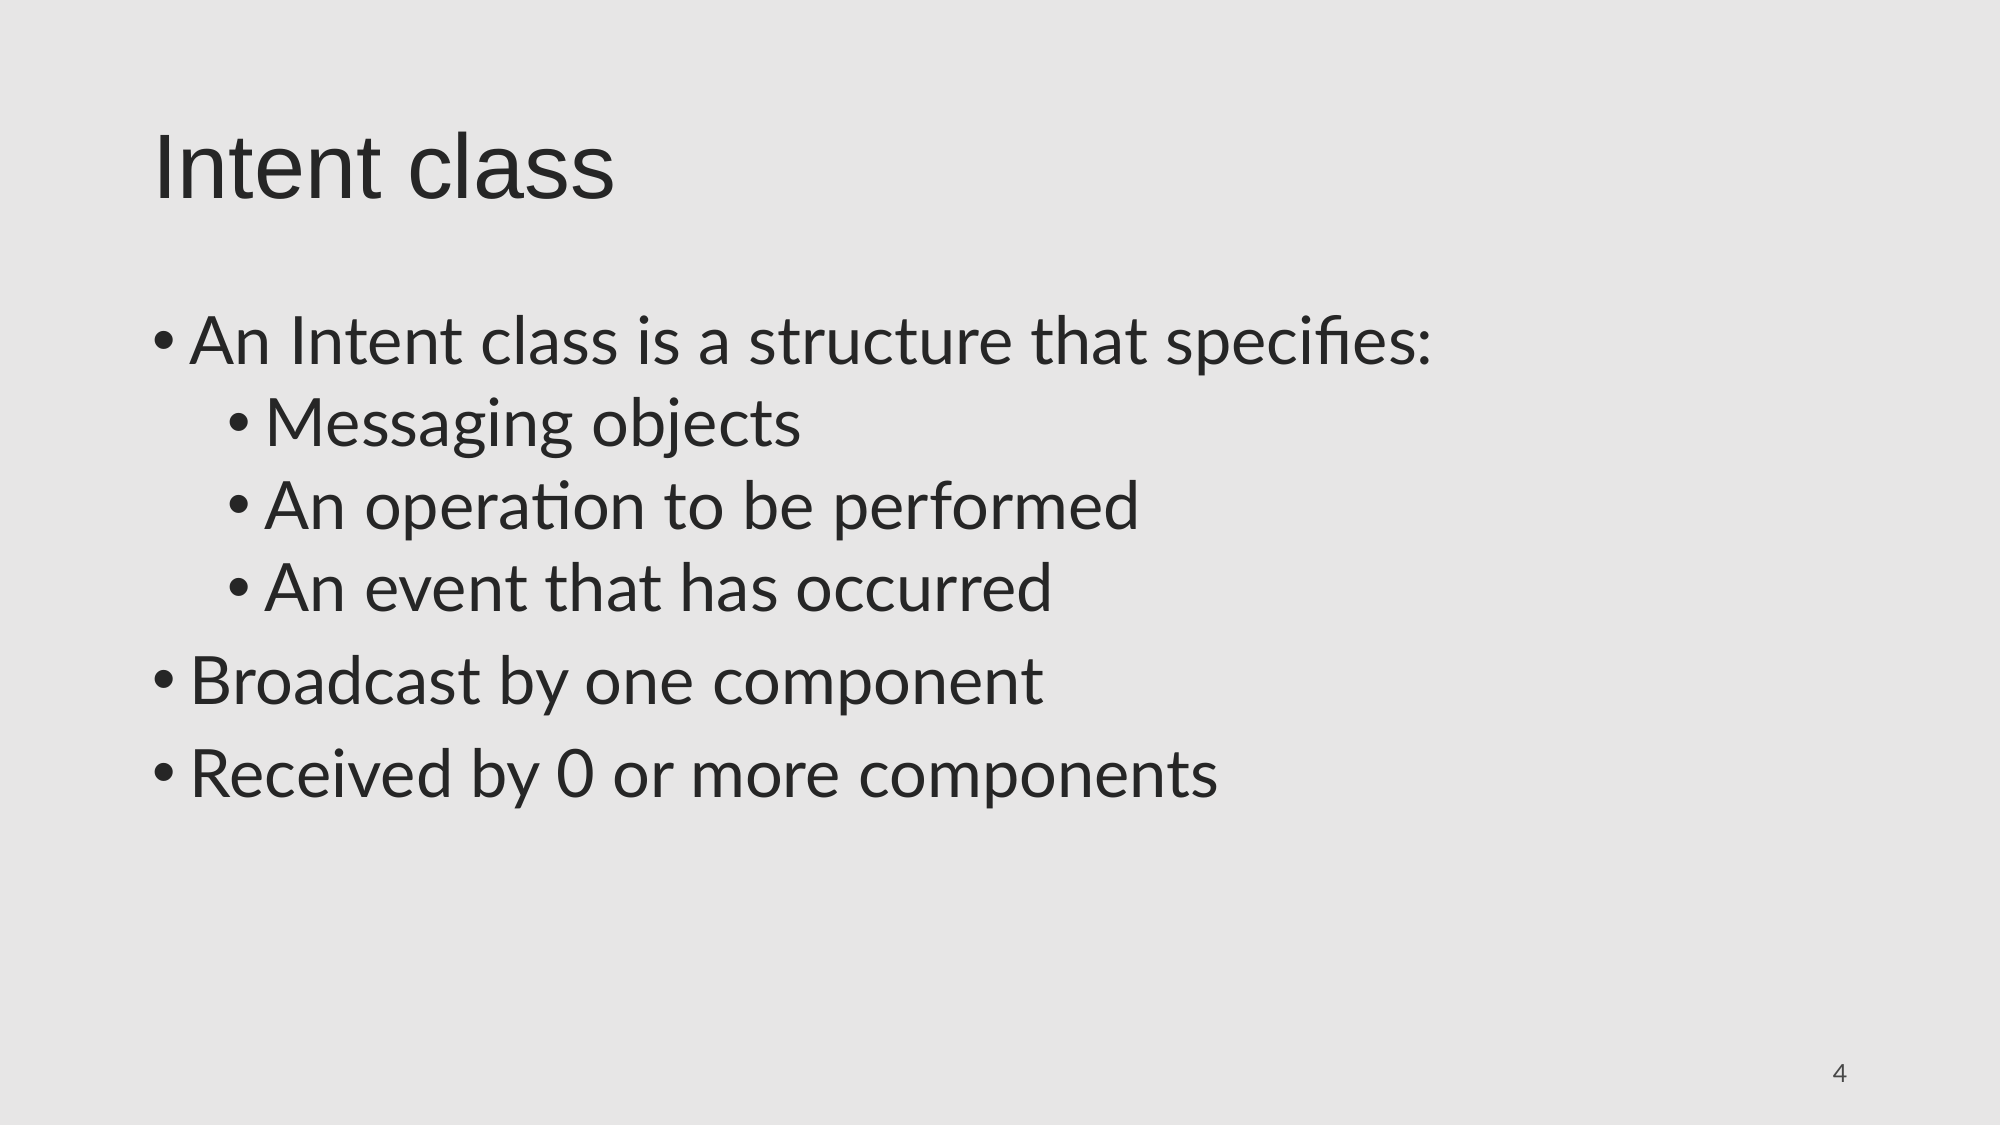

# Intent class
An Intent class is a structure that specifies:
Messaging objects
An operation to be performed
An event that has occurred
Broadcast by one component
Received by 0 or more components

4